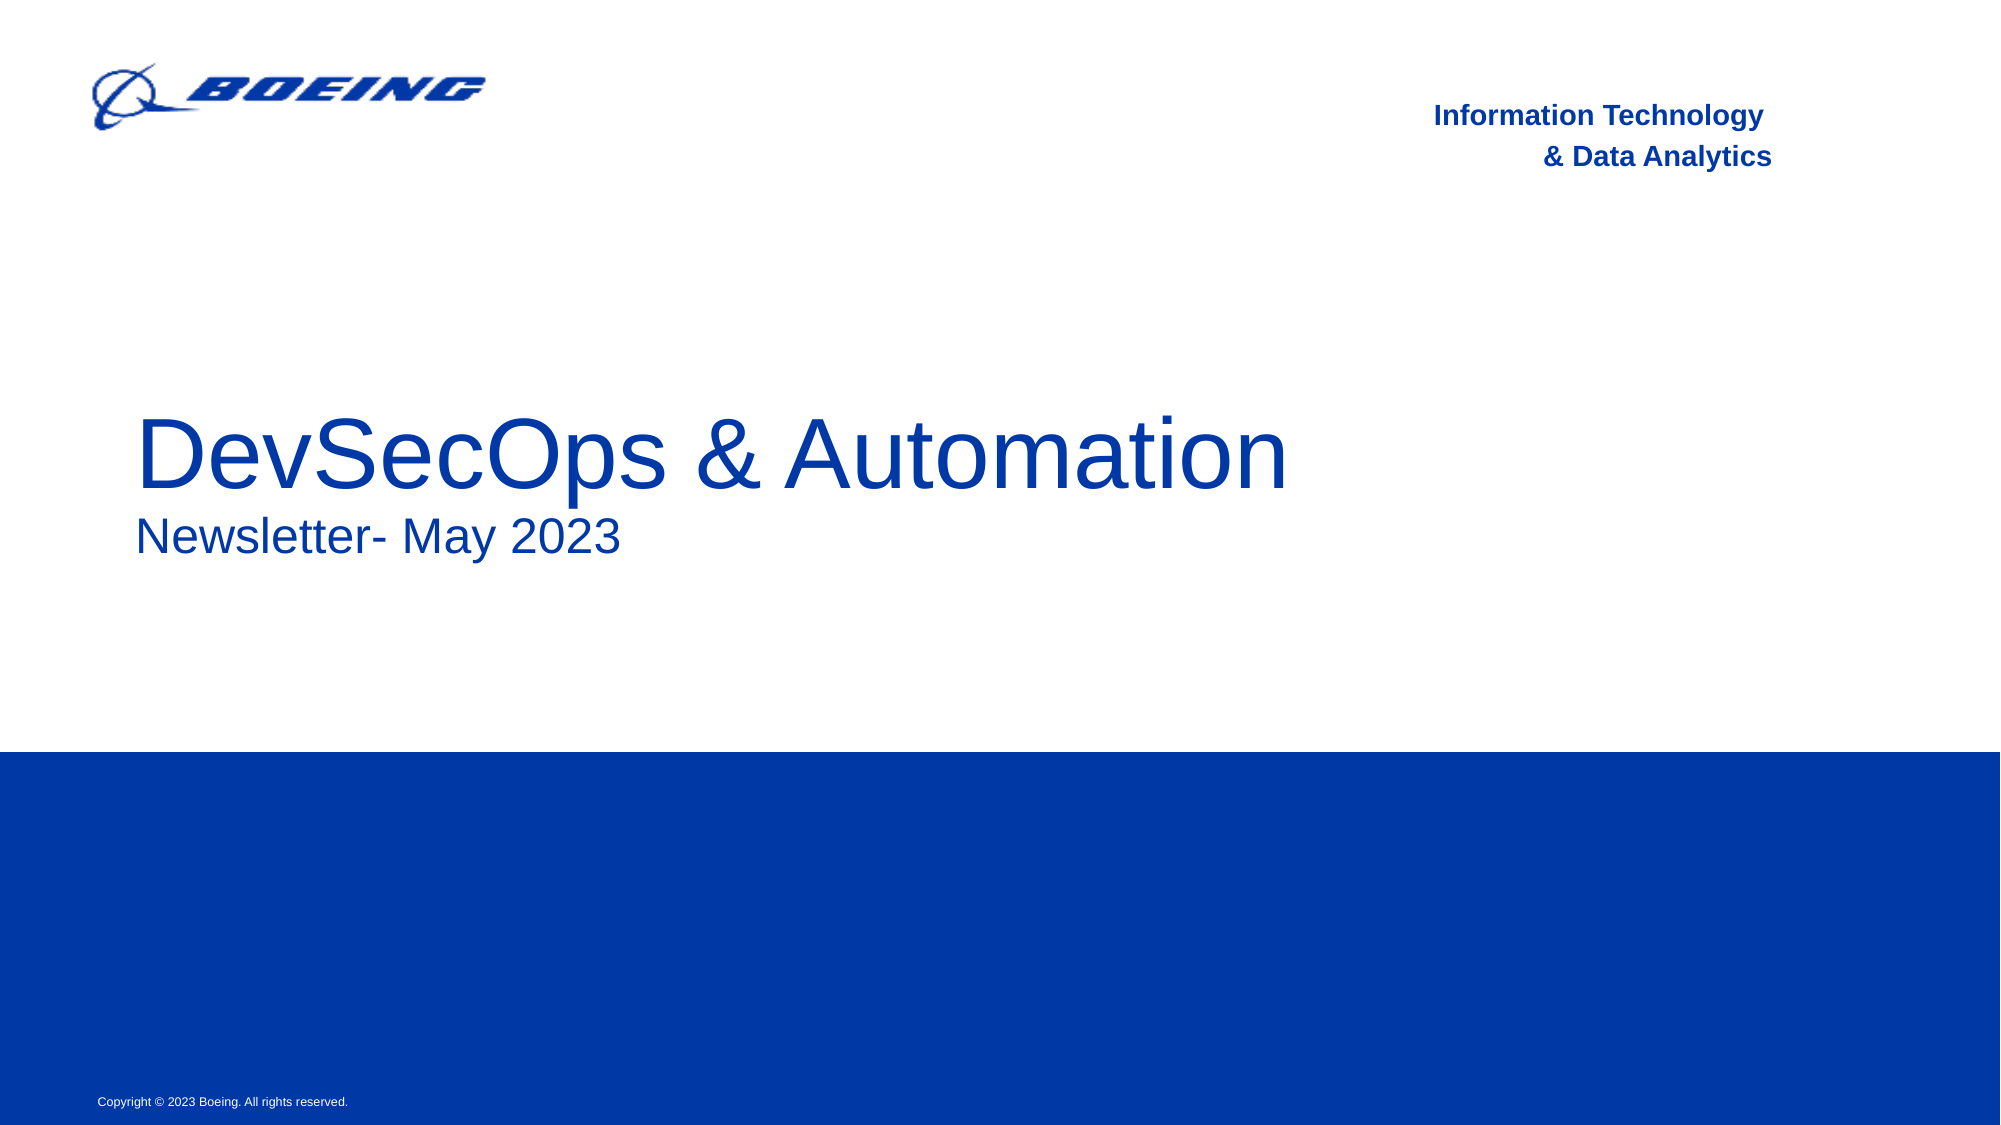

# DevSecOps & Automation Newsletter- May 2023